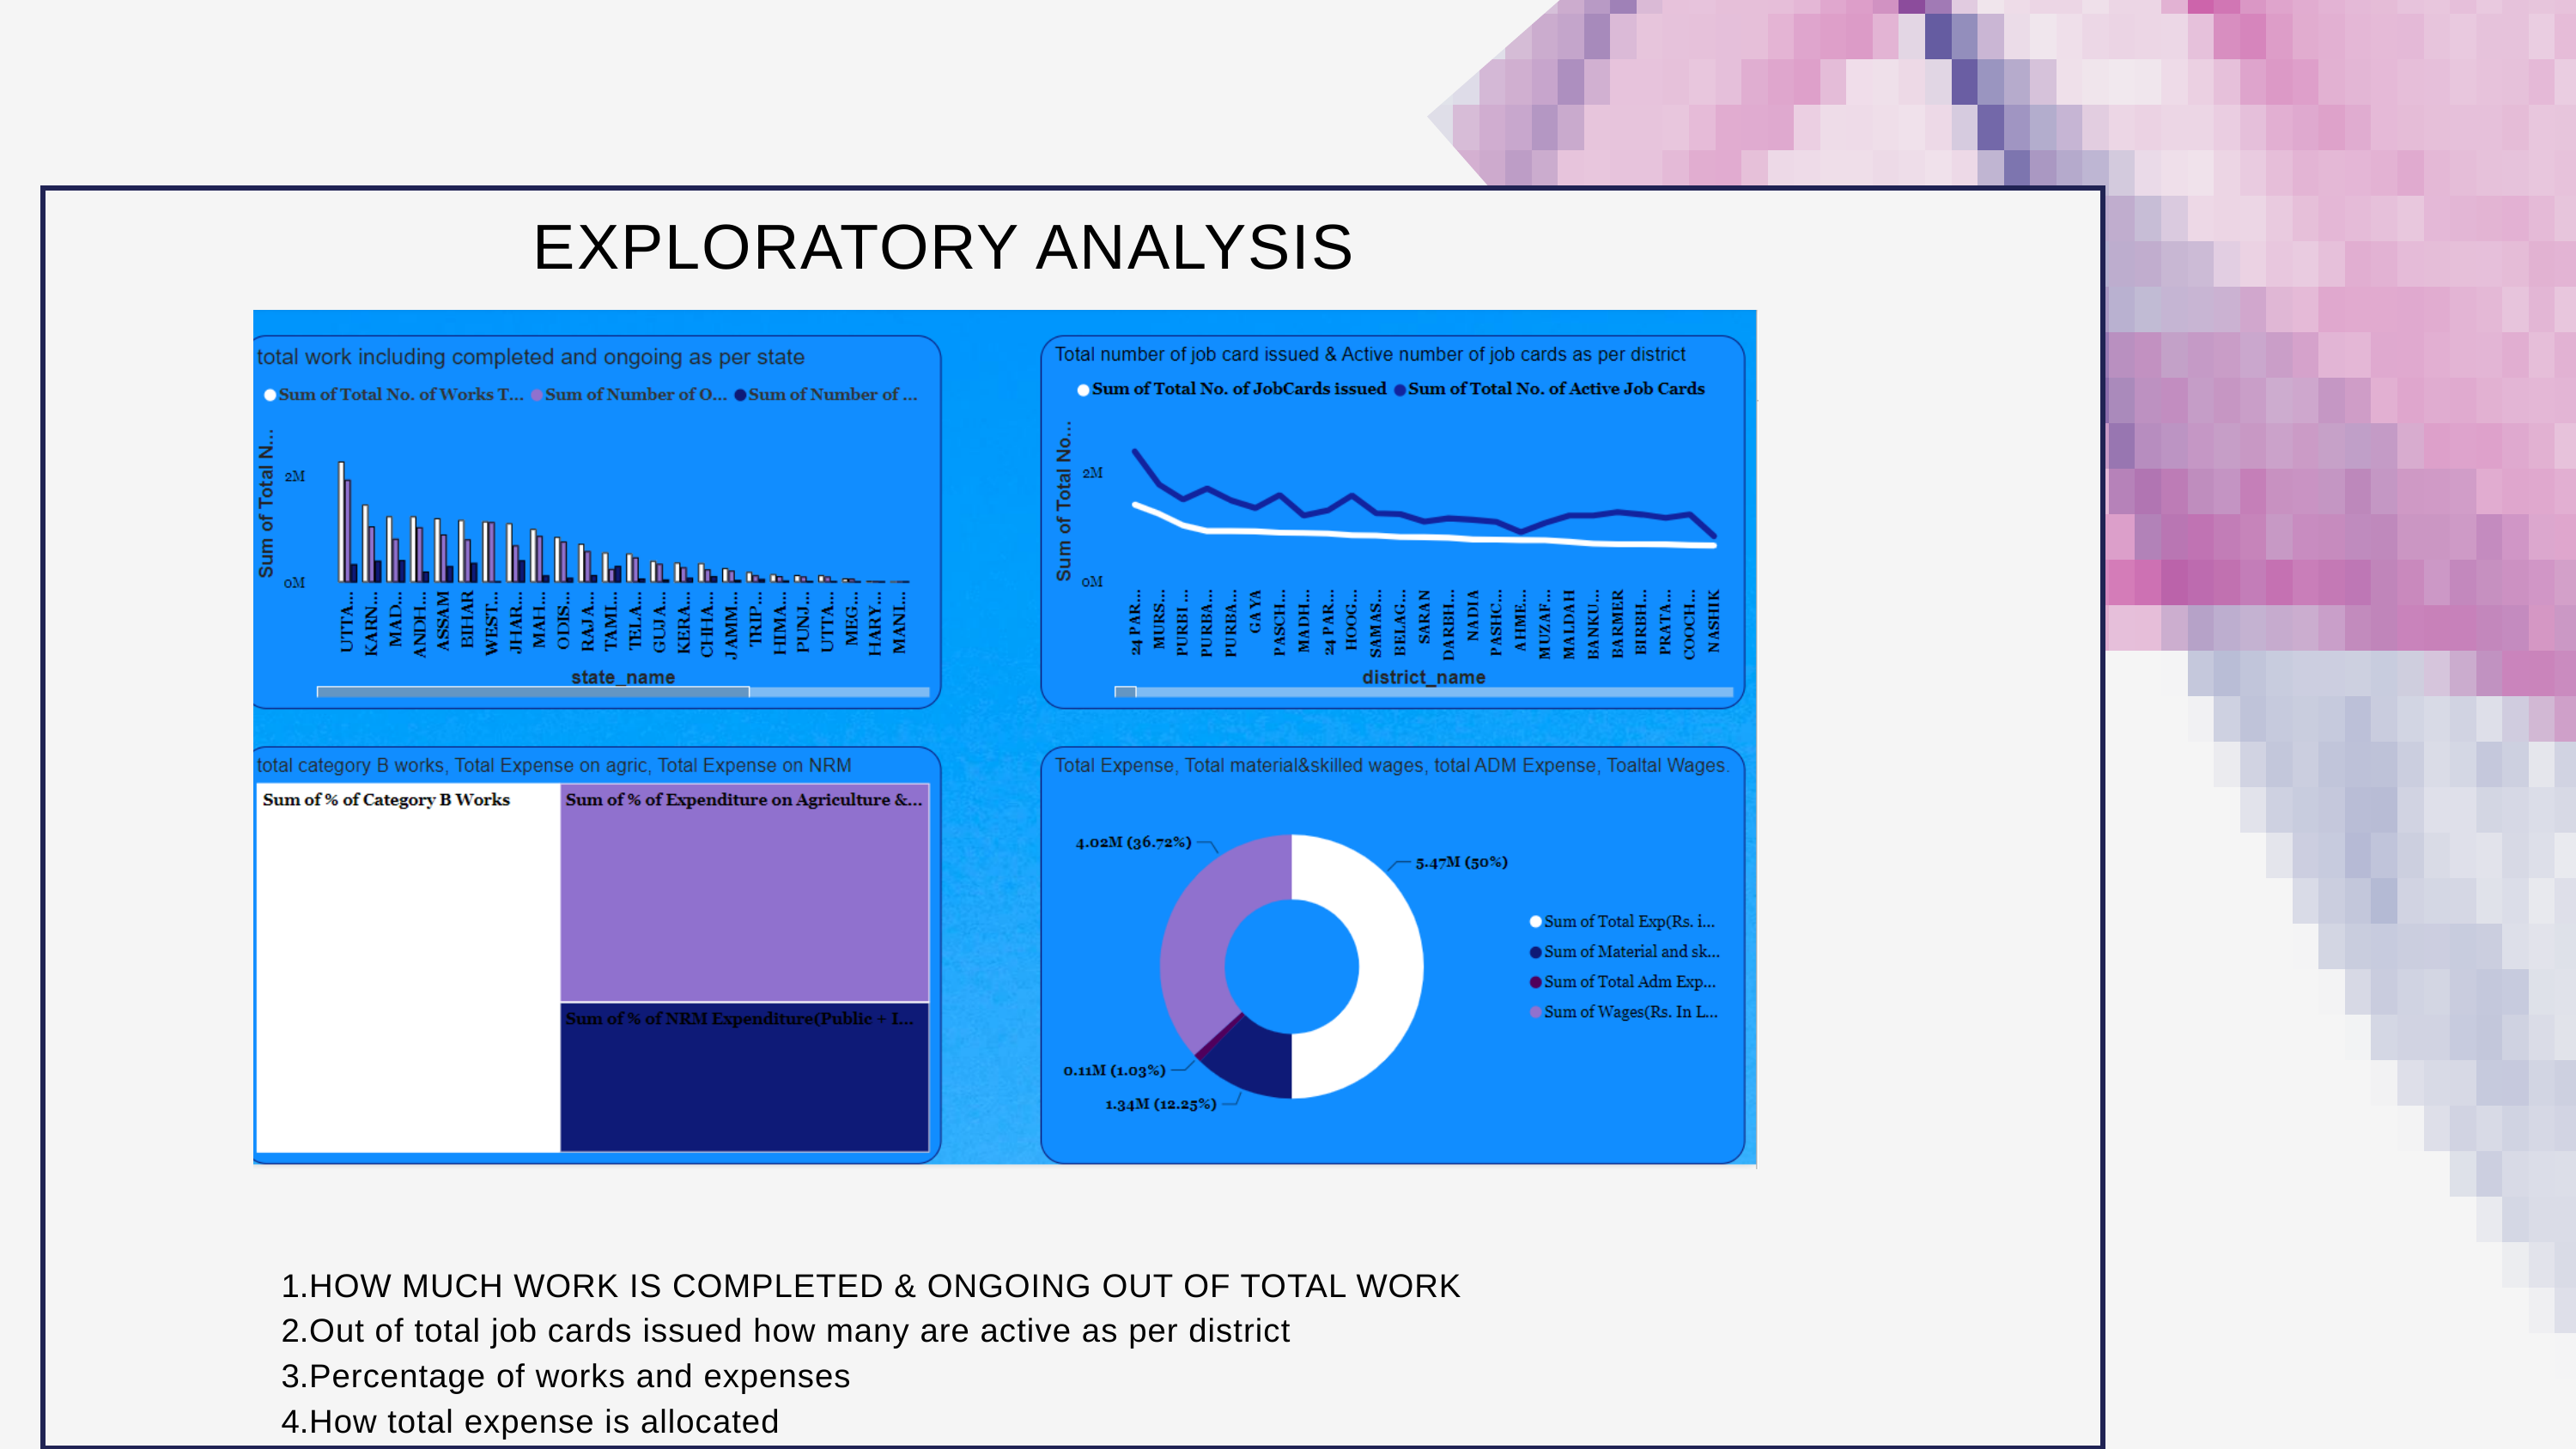

EXPLORATORY ANALYSIS

HOW MUCH WORK IS COMPLETED & ONGOING OUT OF TOTAL WORK
Out of total job cards issued how many are active as per district
Percentage of works and expenses
How total expense is allocated